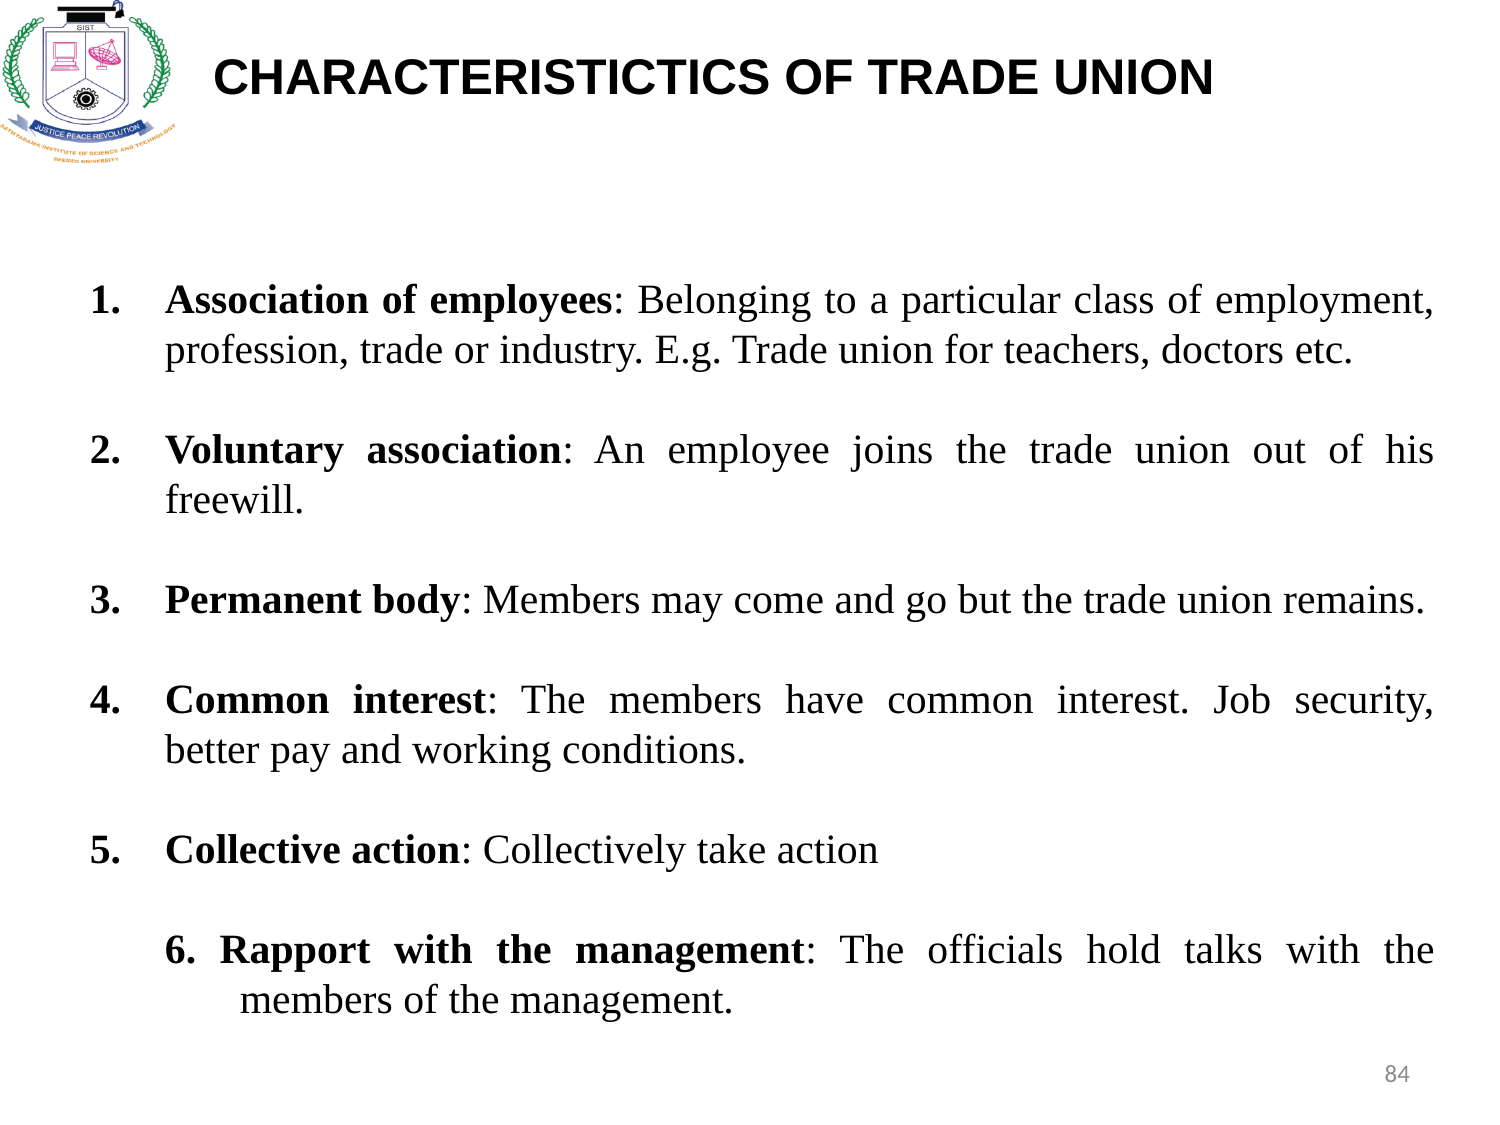

CHARACTERISTICTICS OF TRADE UNION

Association of employees: Belonging to a particular class of employment, profession, trade or industry. E.g. Trade union for teachers, doctors etc.

Voluntary association: An employee joins the trade union out of his freewill.

Permanent body: Members may come and go but the trade union remains.

Common interest: The members have common interest. Job security, better pay and working conditions.

Collective action: Collectively take action

6. Rapport with the management: The officials hold talks with the members of the management.
84